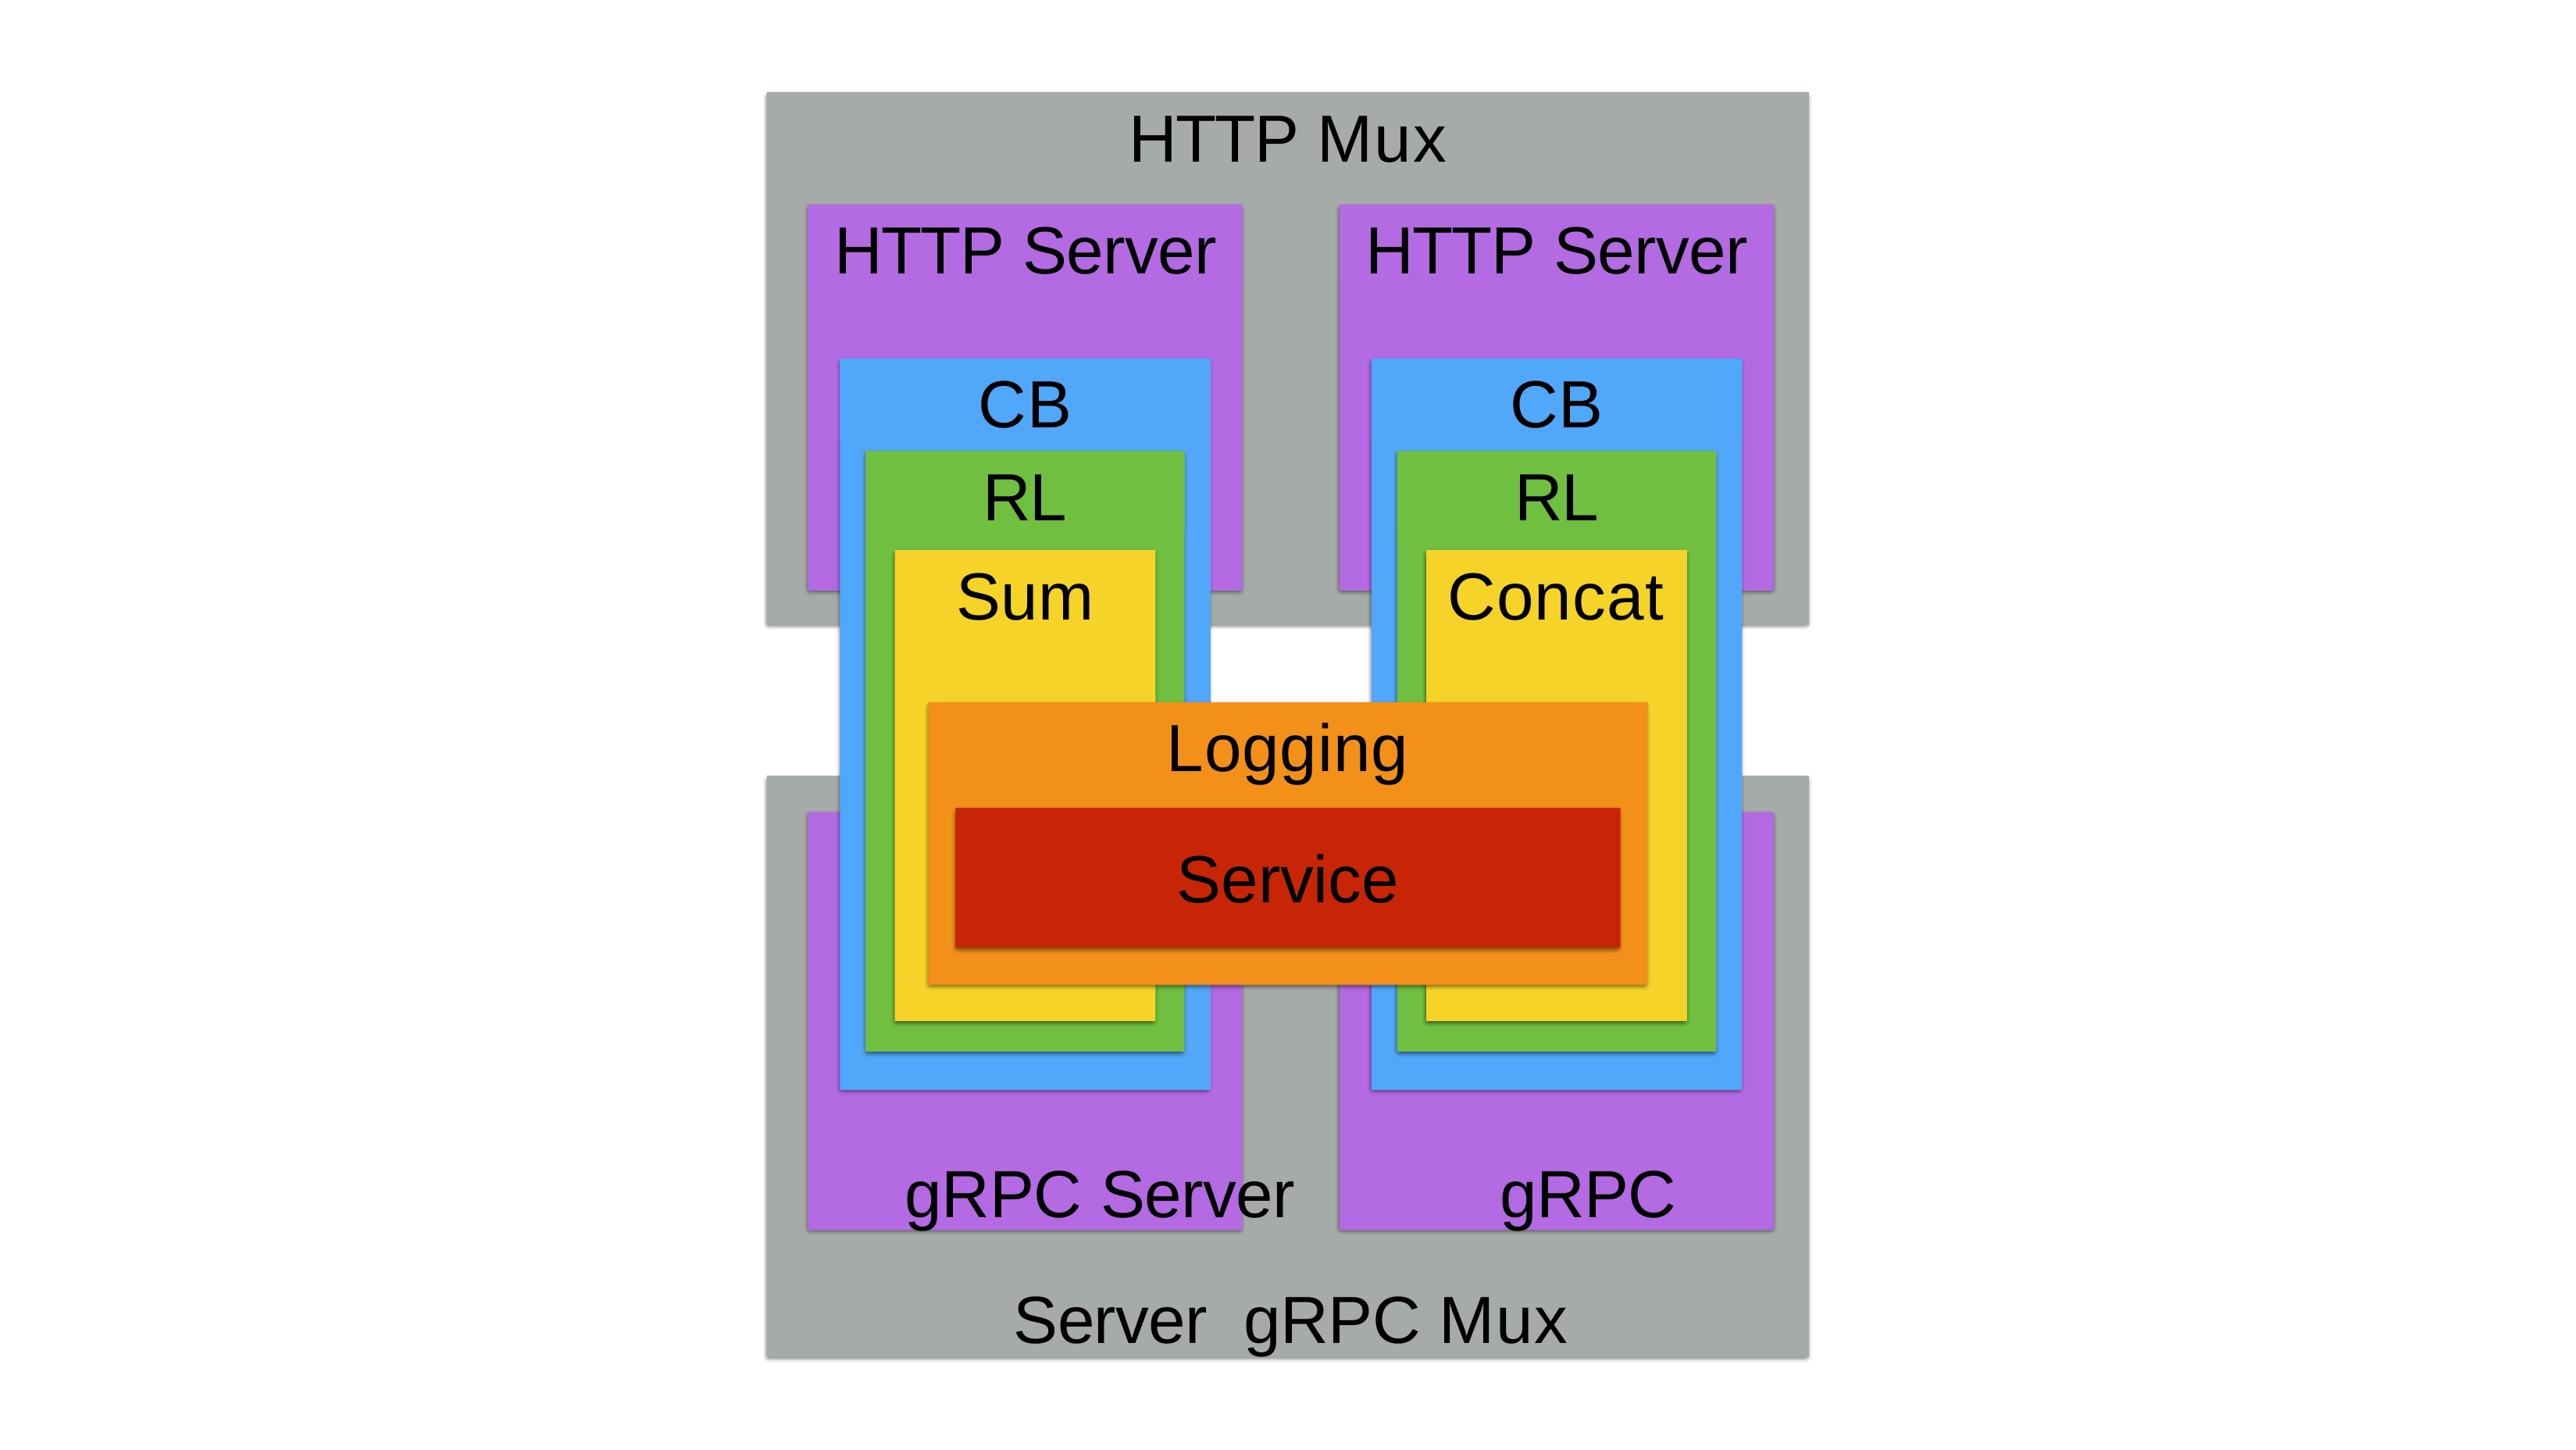

HTTP Mux

HTTP Server

HTTP Server

CB

CB

RL

RL

Sum
Concat

Logging
Service

gRPC Server	gRPC Server  gRPC Mux